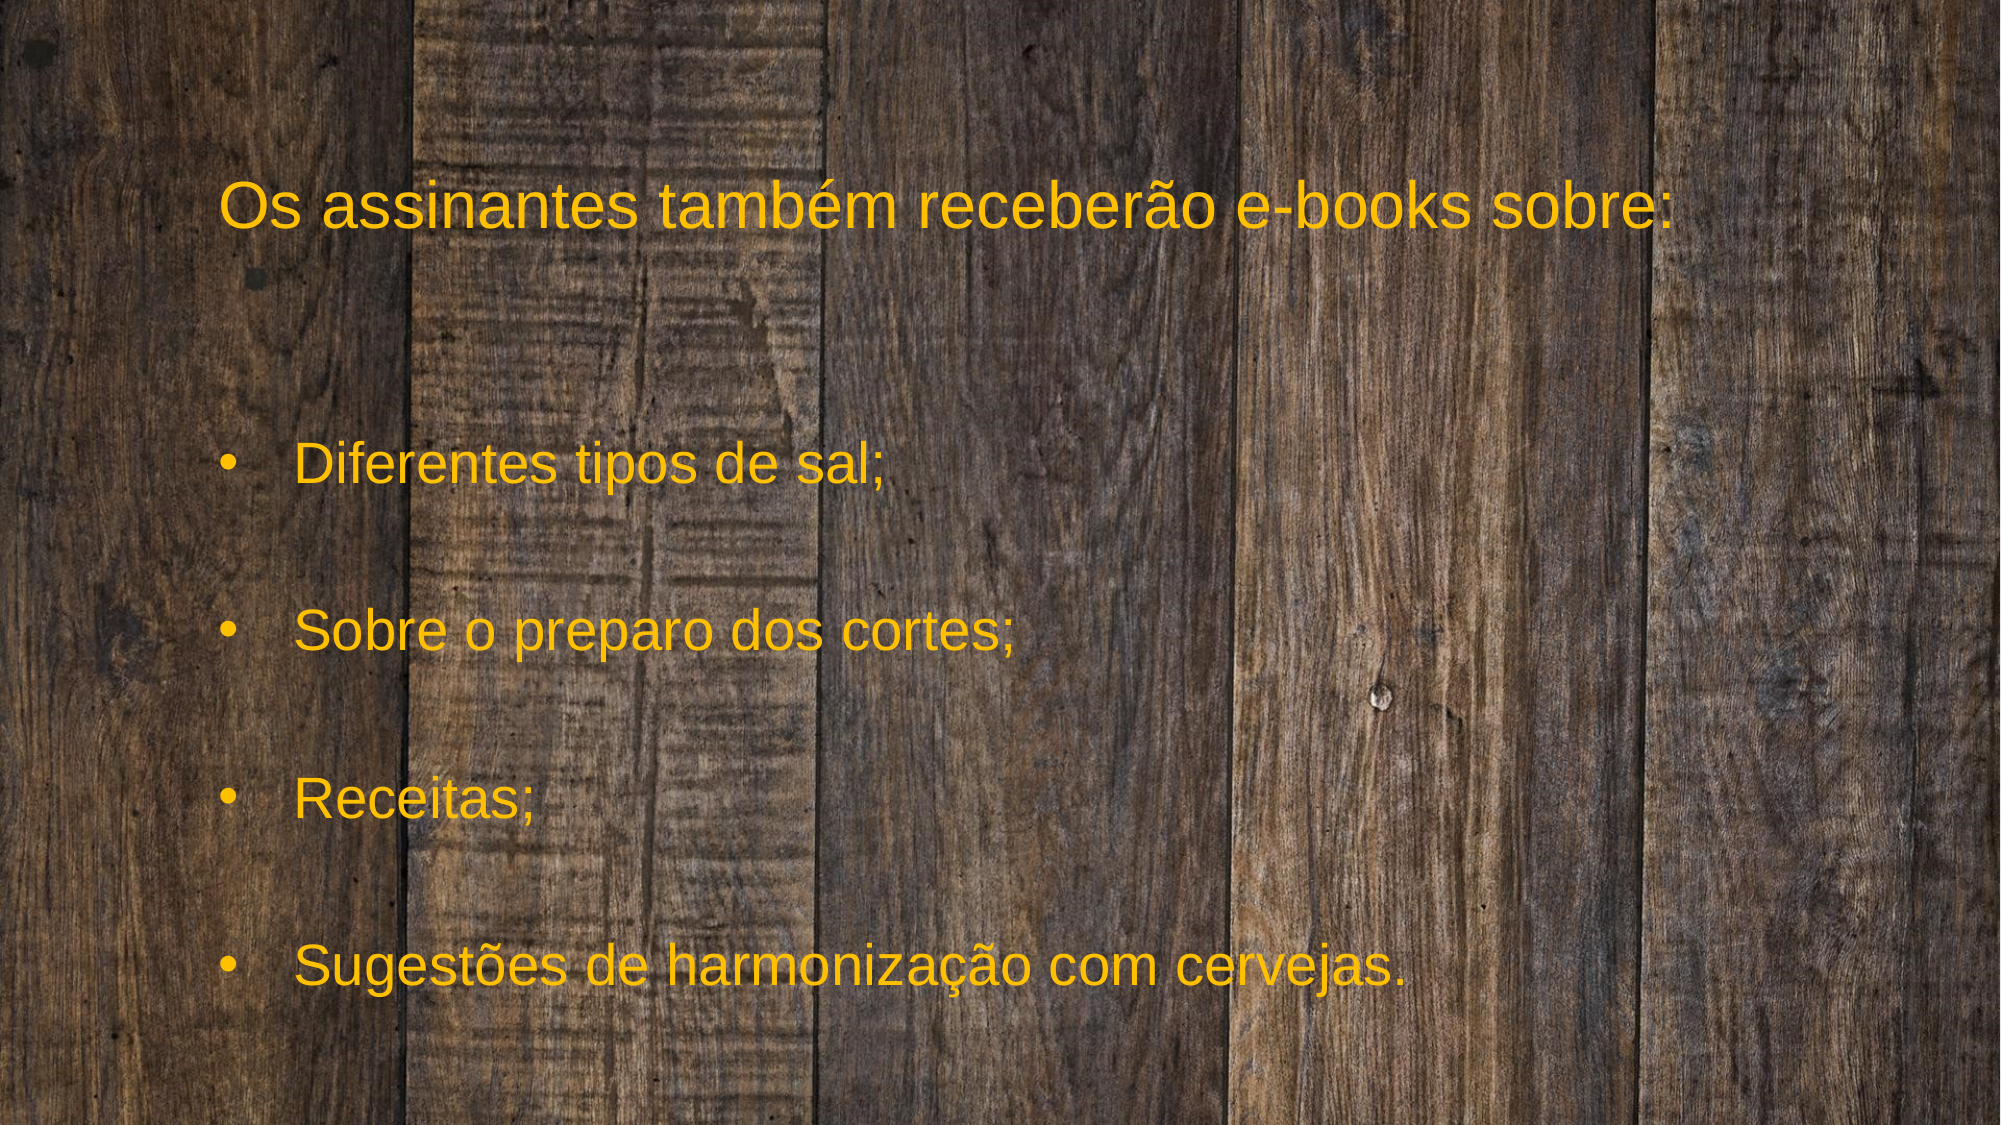

Os assinantes também receberão e-books sobre:

Diferentes tipos de sal;

Sobre o preparo dos cortes;

Receitas;

Sugestões de harmonização com cervejas.